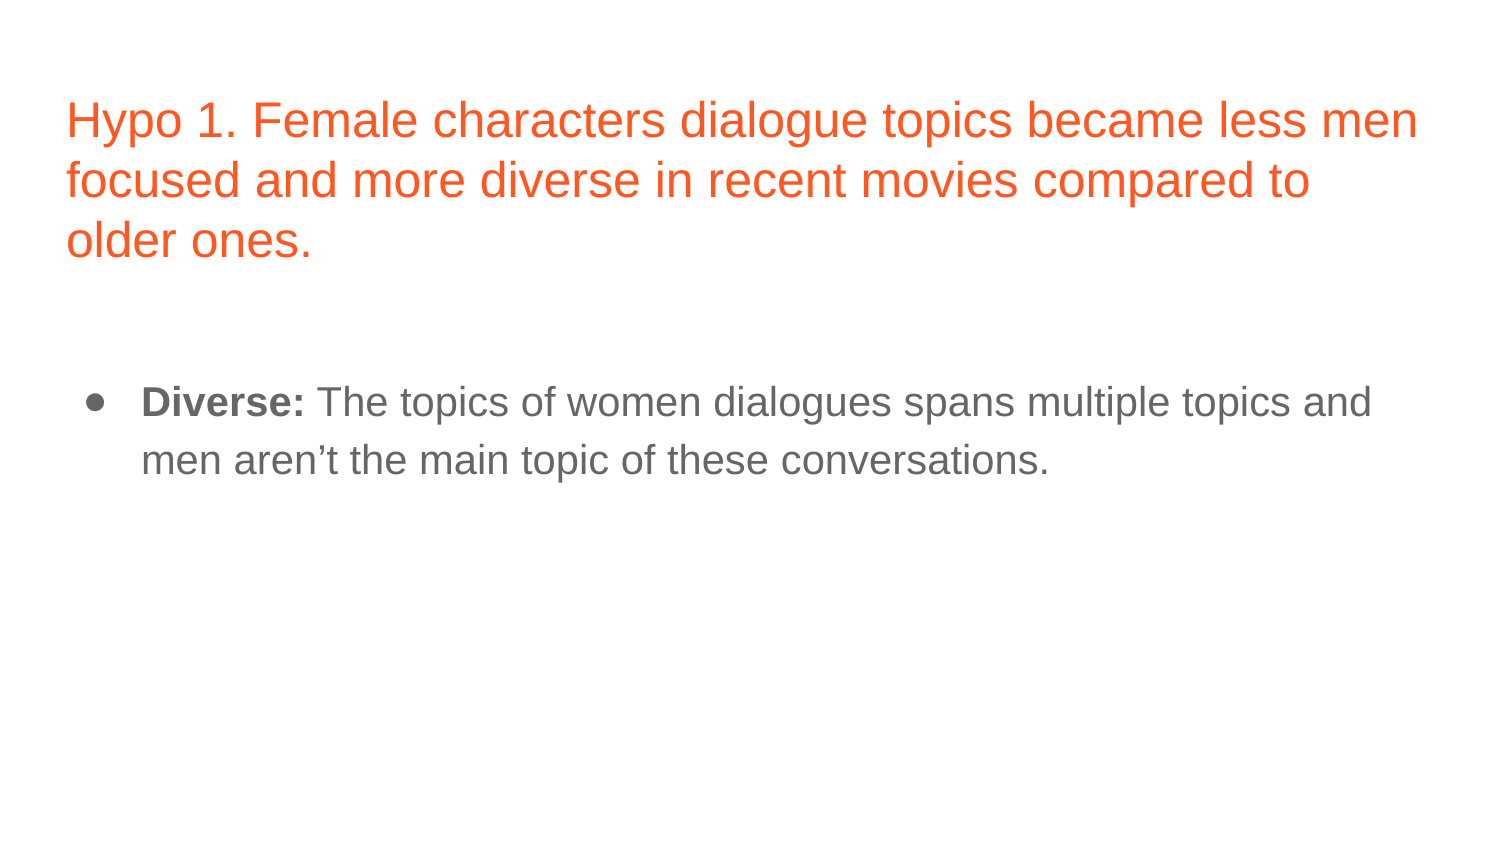

# Hypo 1. Female characters dialogue topics became less men focused and more diverse in recent movies compared to older ones.
Diverse: The topics of women dialogues spans multiple topics and men aren’t the main topic of these conversations.